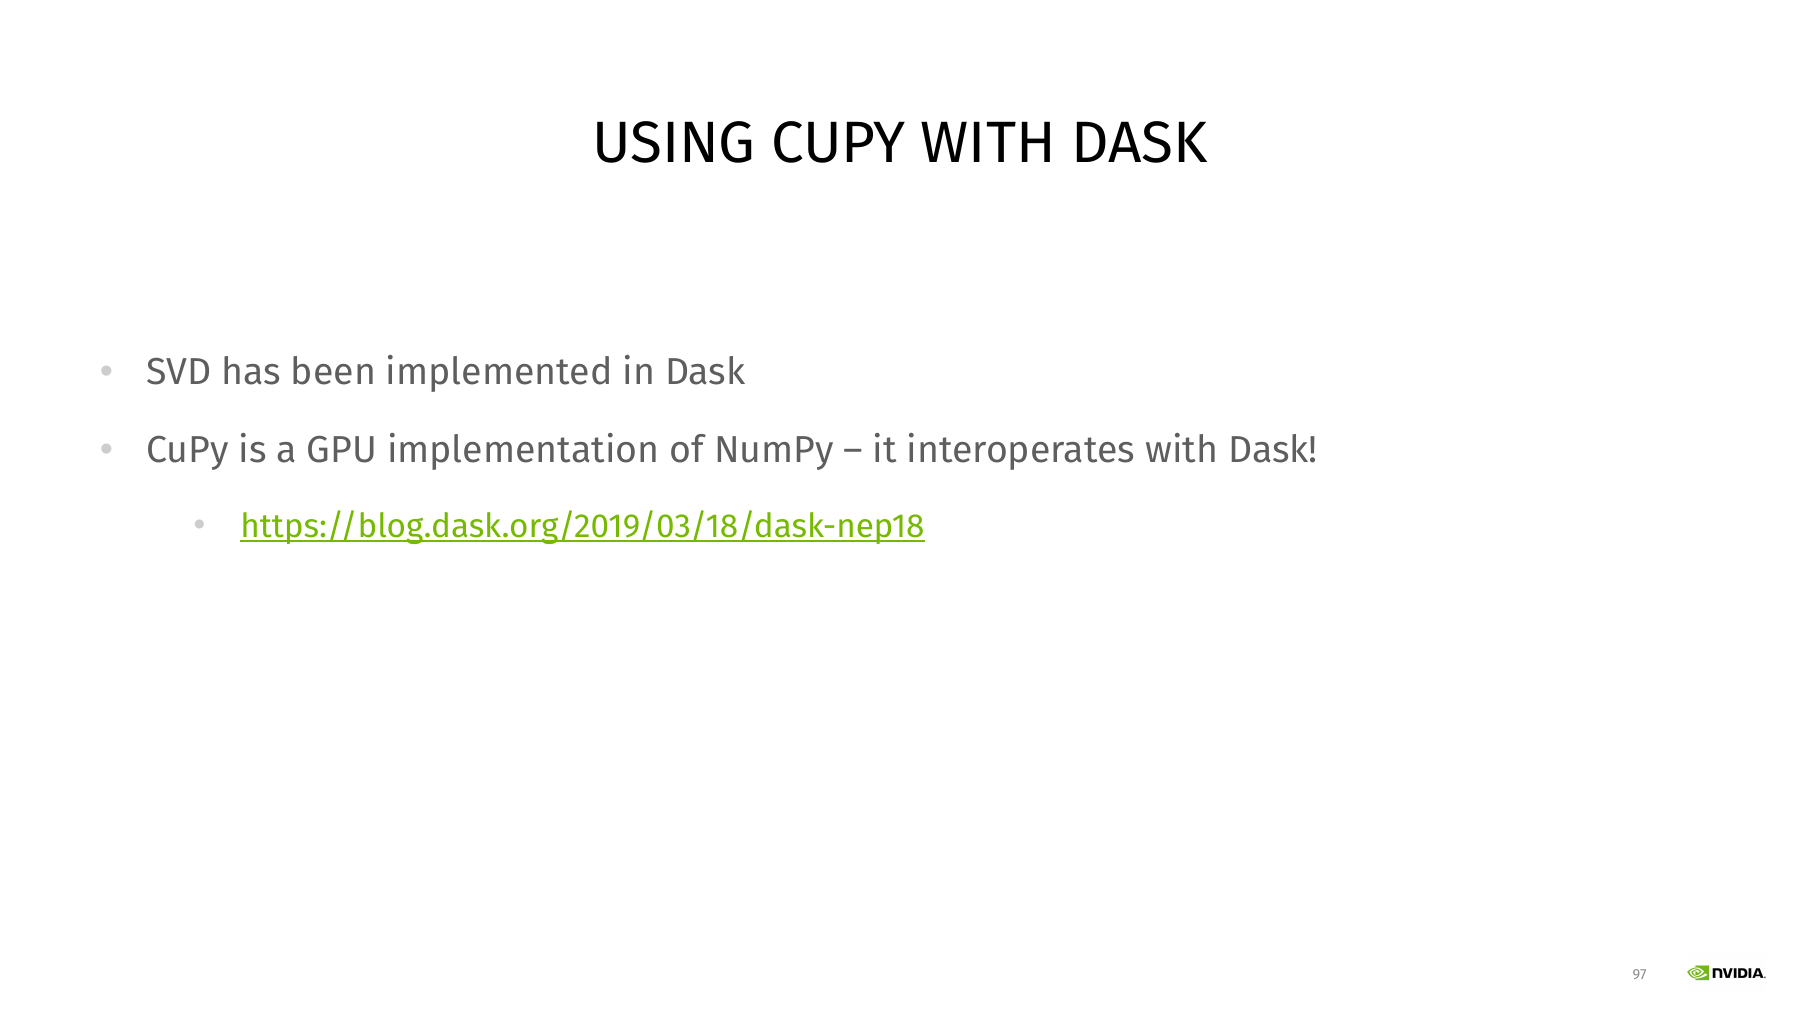

# Using CUPY with Dask

SVD has been implemented in Dask
CuPy is a GPU implementation of NumPy – it interoperates with Dask!
https://blog.dask.org/2019/03/18/dask-nep18